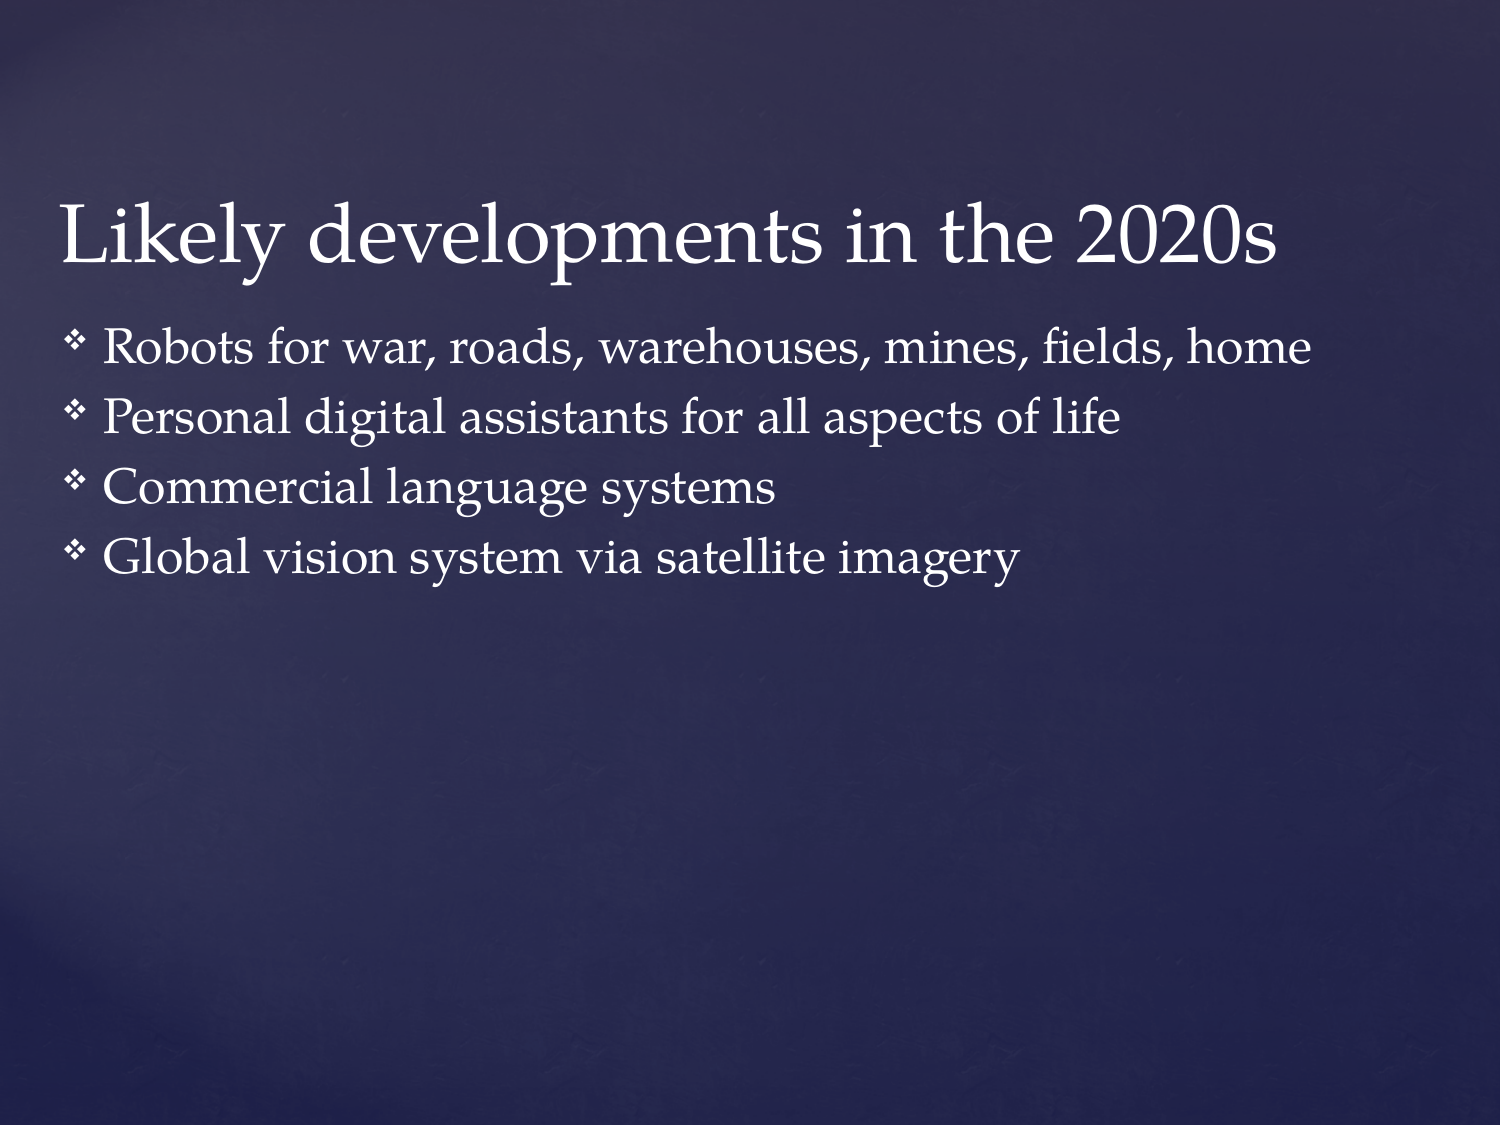

# Likely developments in the 2020s
Robots for war, roads, warehouses, mines, fields, home
Personal digital assistants for all aspects of life
Commercial language systems
Global vision system via satellite imagery